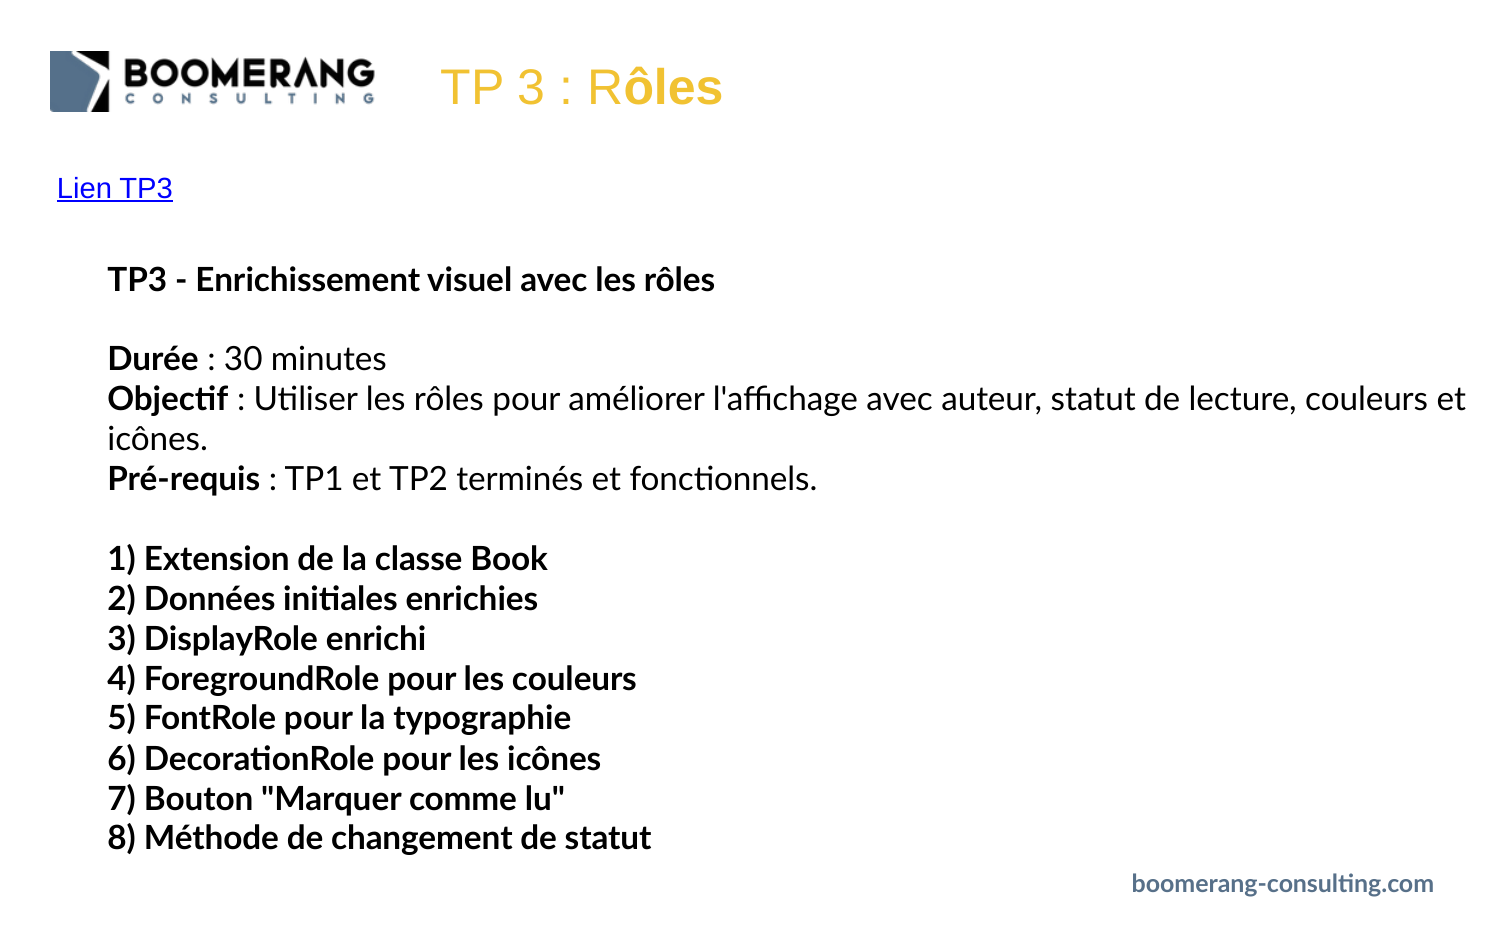

# TP 3 : Rôles
Lien TP3
TP3 - Enrichissement visuel avec les rôles

Durée : 30 minutes
Objectif : Utiliser les rôles pour améliorer l'affichage avec auteur, statut de lecture, couleurs et icônes.
Pré-requis : TP1 et TP2 terminés et fonctionnels.

1) Extension de la classe Book
2) Données initiales enrichies
3) DisplayRole enrichi
4) ForegroundRole pour les couleurs
5) FontRole pour la typographie
6) DecorationRole pour les icônes
7) Bouton "Marquer comme lu"
8) Méthode de changement de statut